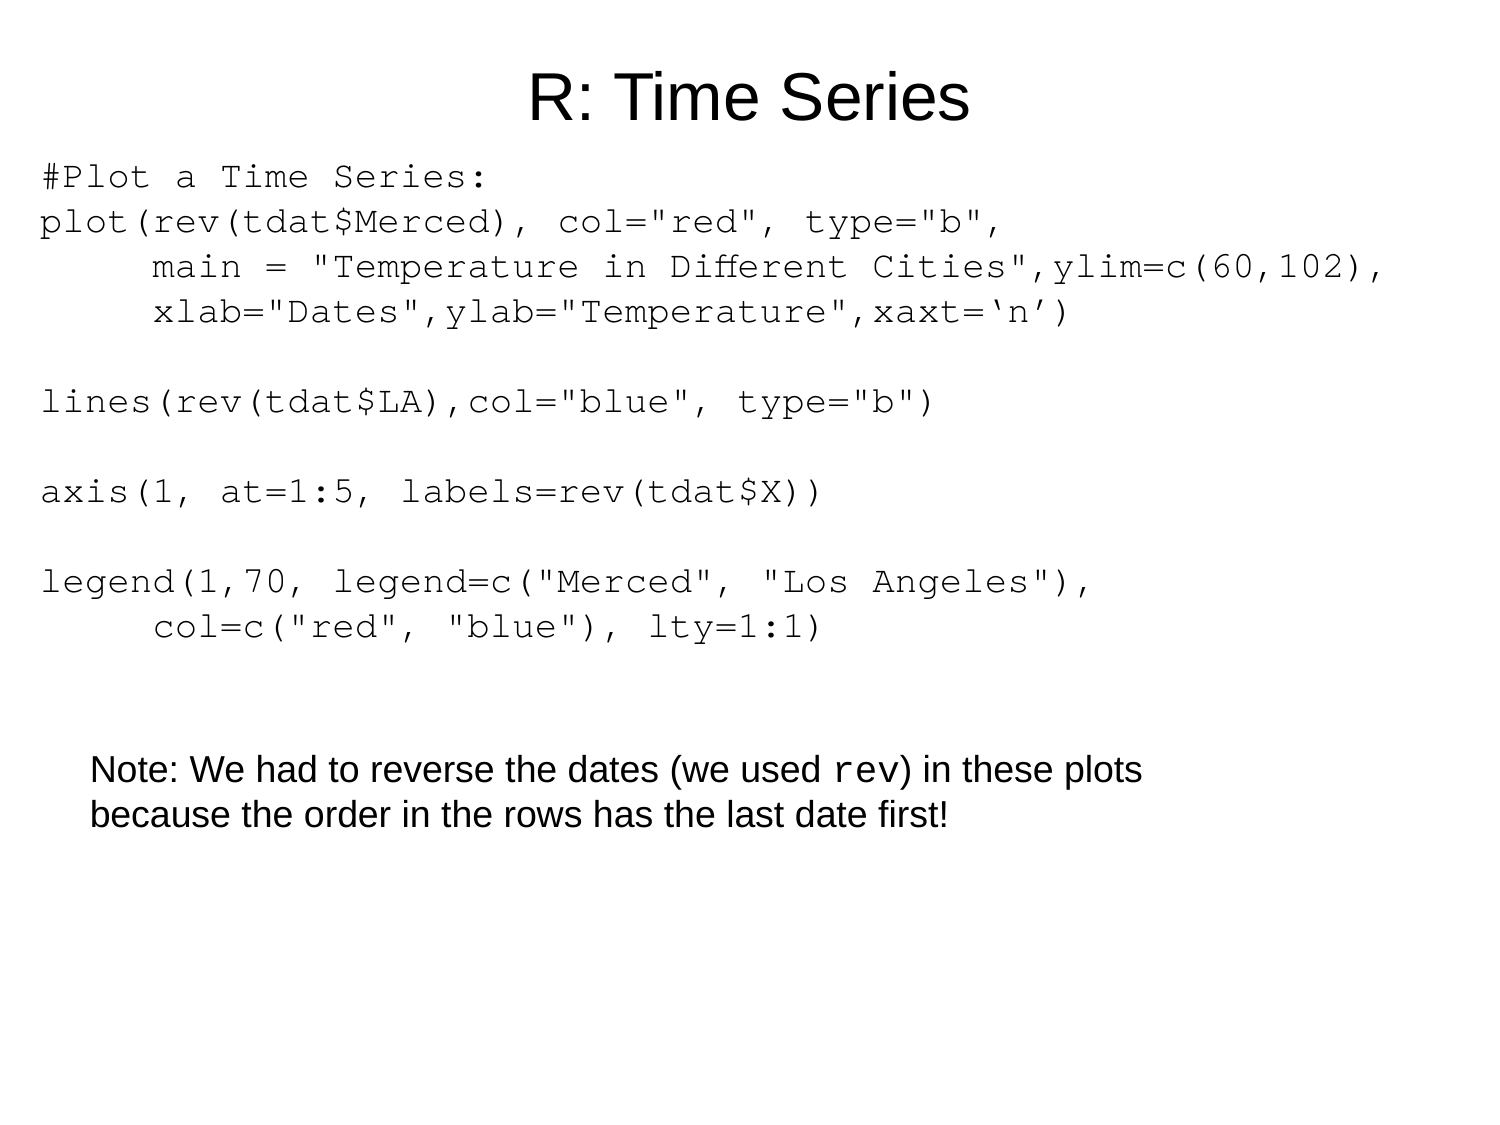

# R: Time Series
#Plot a Time Series:
plot(rev(tdat$Merced), col="red", type="b",
     main = "Temperature in Different Cities",ylim=c(60,102),
     xlab="Dates",ylab="Temperature",xaxt=‘n’)

lines(rev(tdat$LA),col="blue", type="b")

axis(1, at=1:5, labels=rev(tdat$X))

legend(1,70, legend=c("Merced", "Los Angeles"),
     col=c("red", "blue"), lty=1:1)
Note: We had to reverse the dates (we used rev) in these plots because the order in the rows has the last date first!